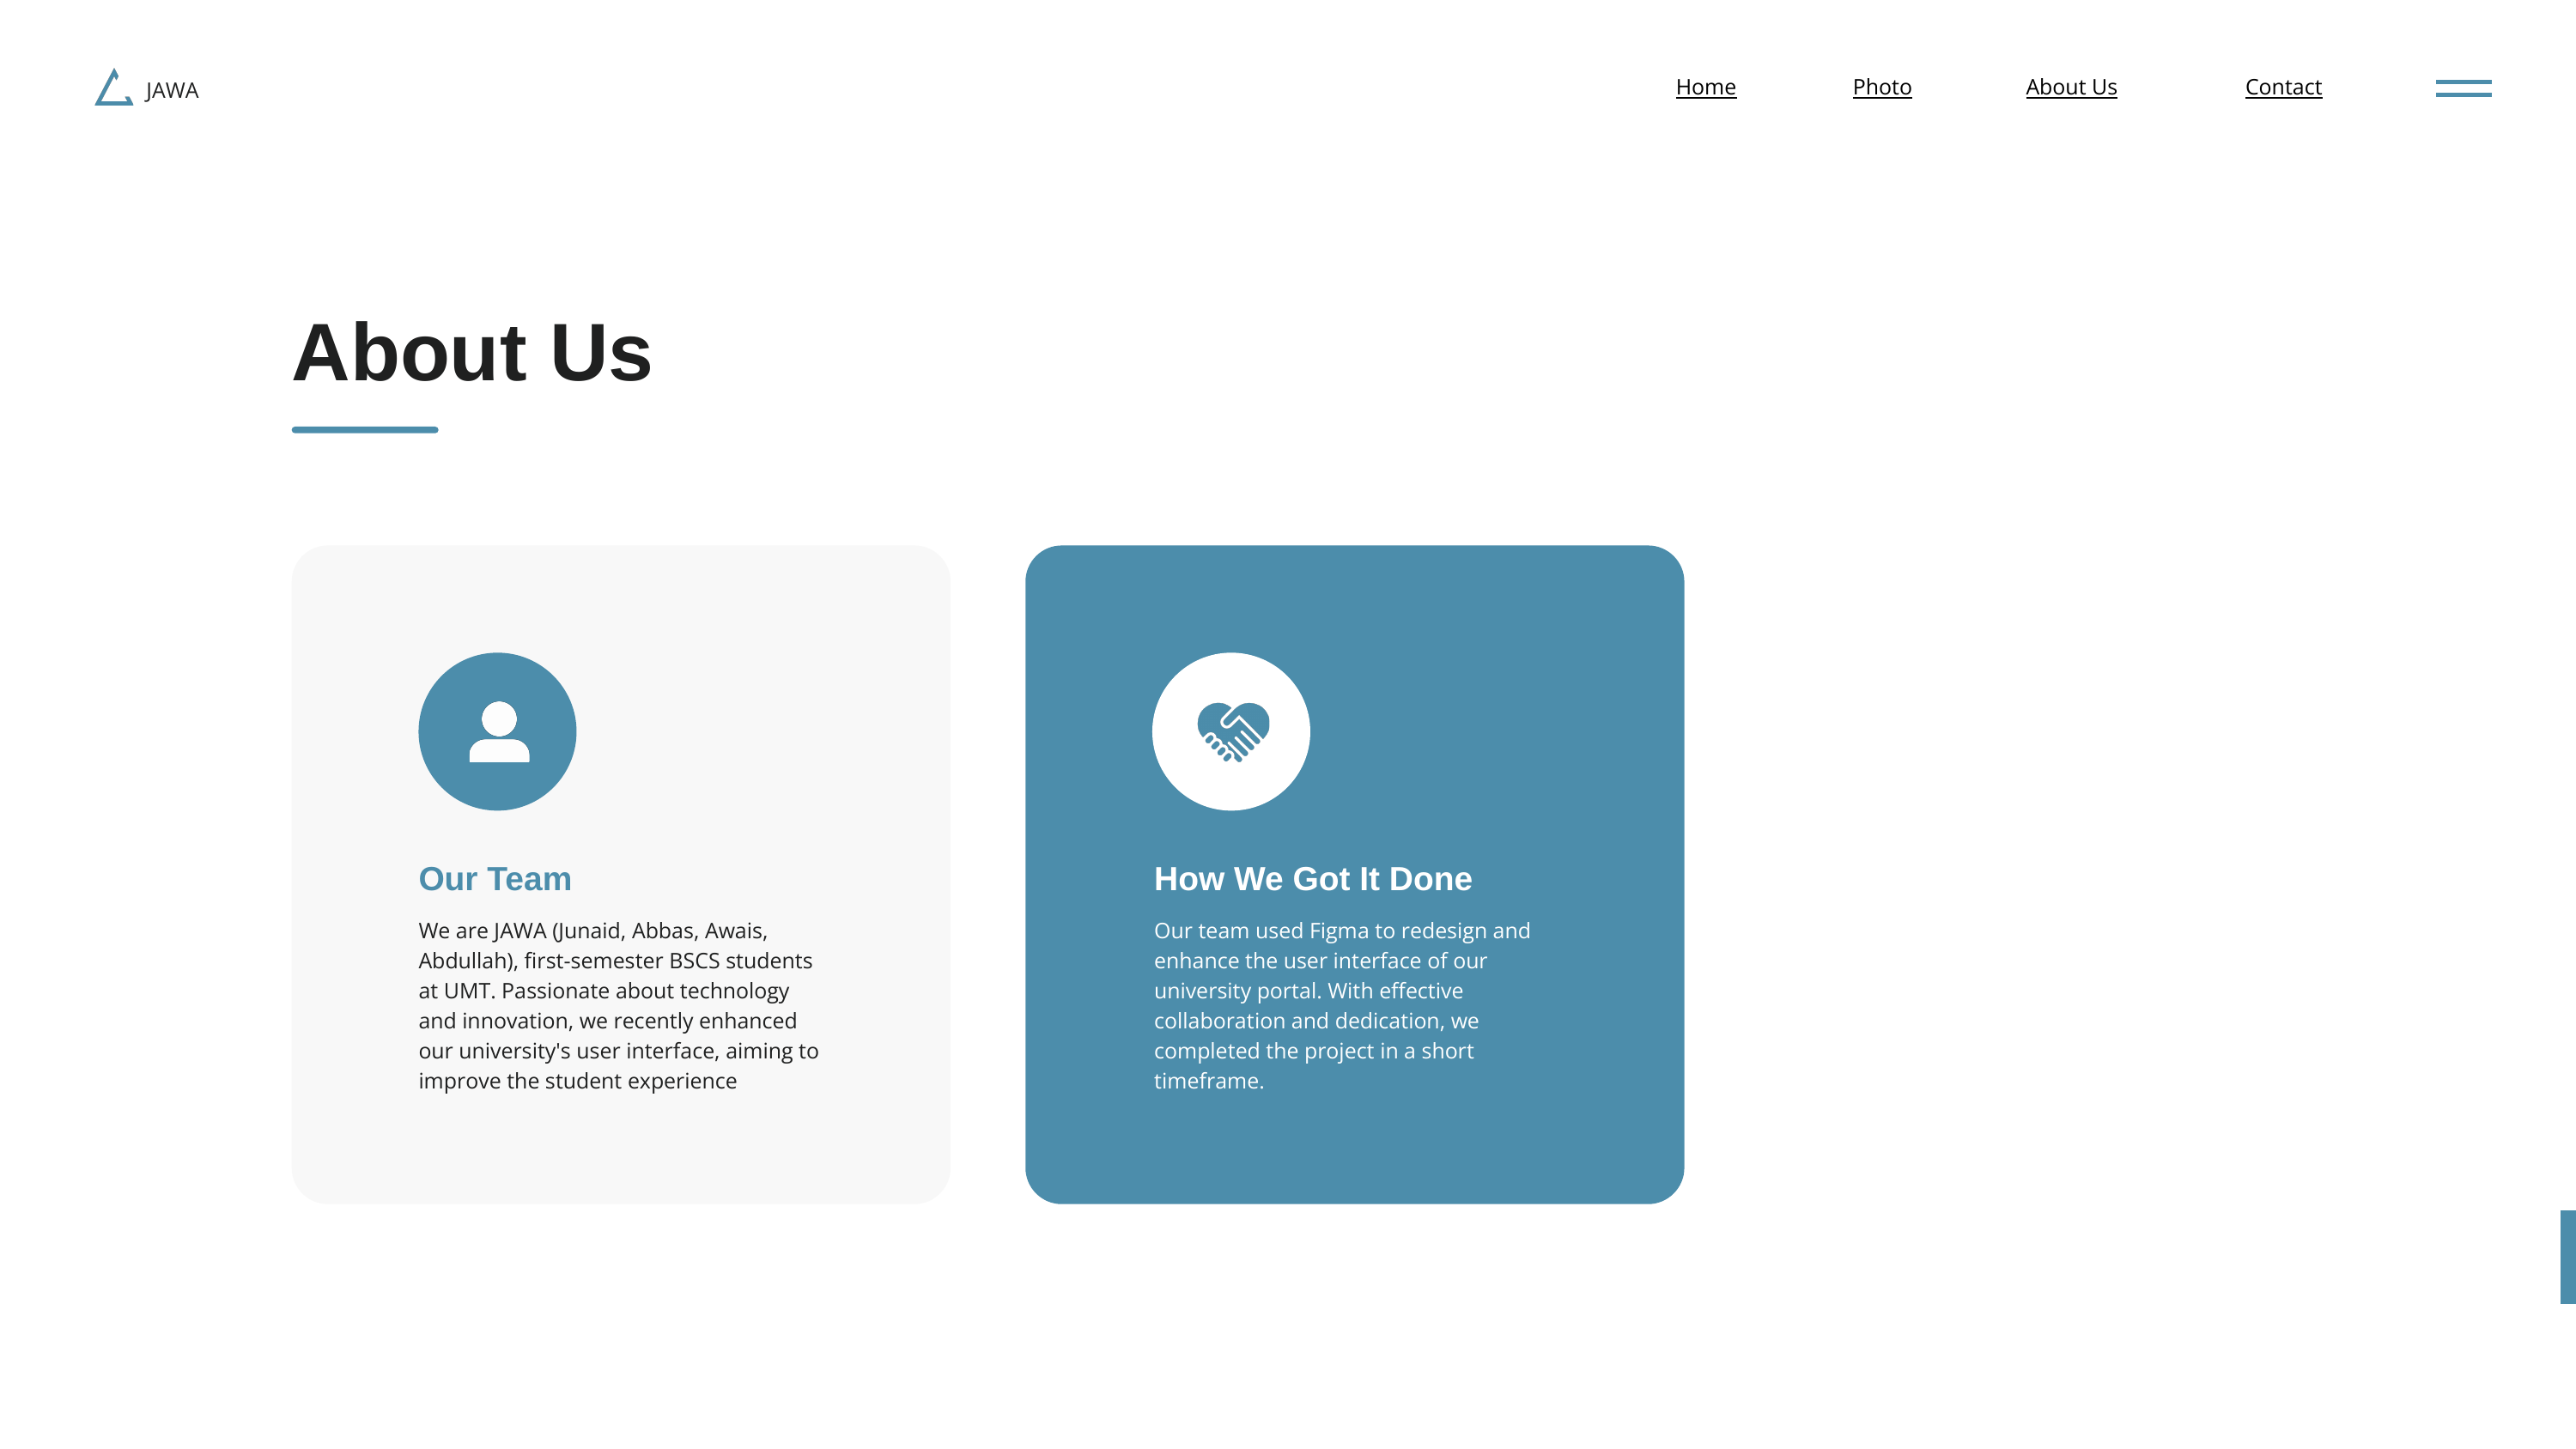

JAWA
Home
Photo
About Us
Contact

About Us

Our Team
How We Got It Done
We are JAWA (Junaid, Abbas, Awais, Abdullah), first-semester BSCS students at UMT. Passionate about technology and innovation, we recently enhanced our university's user interface, aiming to improve the student experience
Our team used Figma to redesign and enhance the user interface of our university portal. With effective collaboration and dedication, we completed the project in a short timeframe.